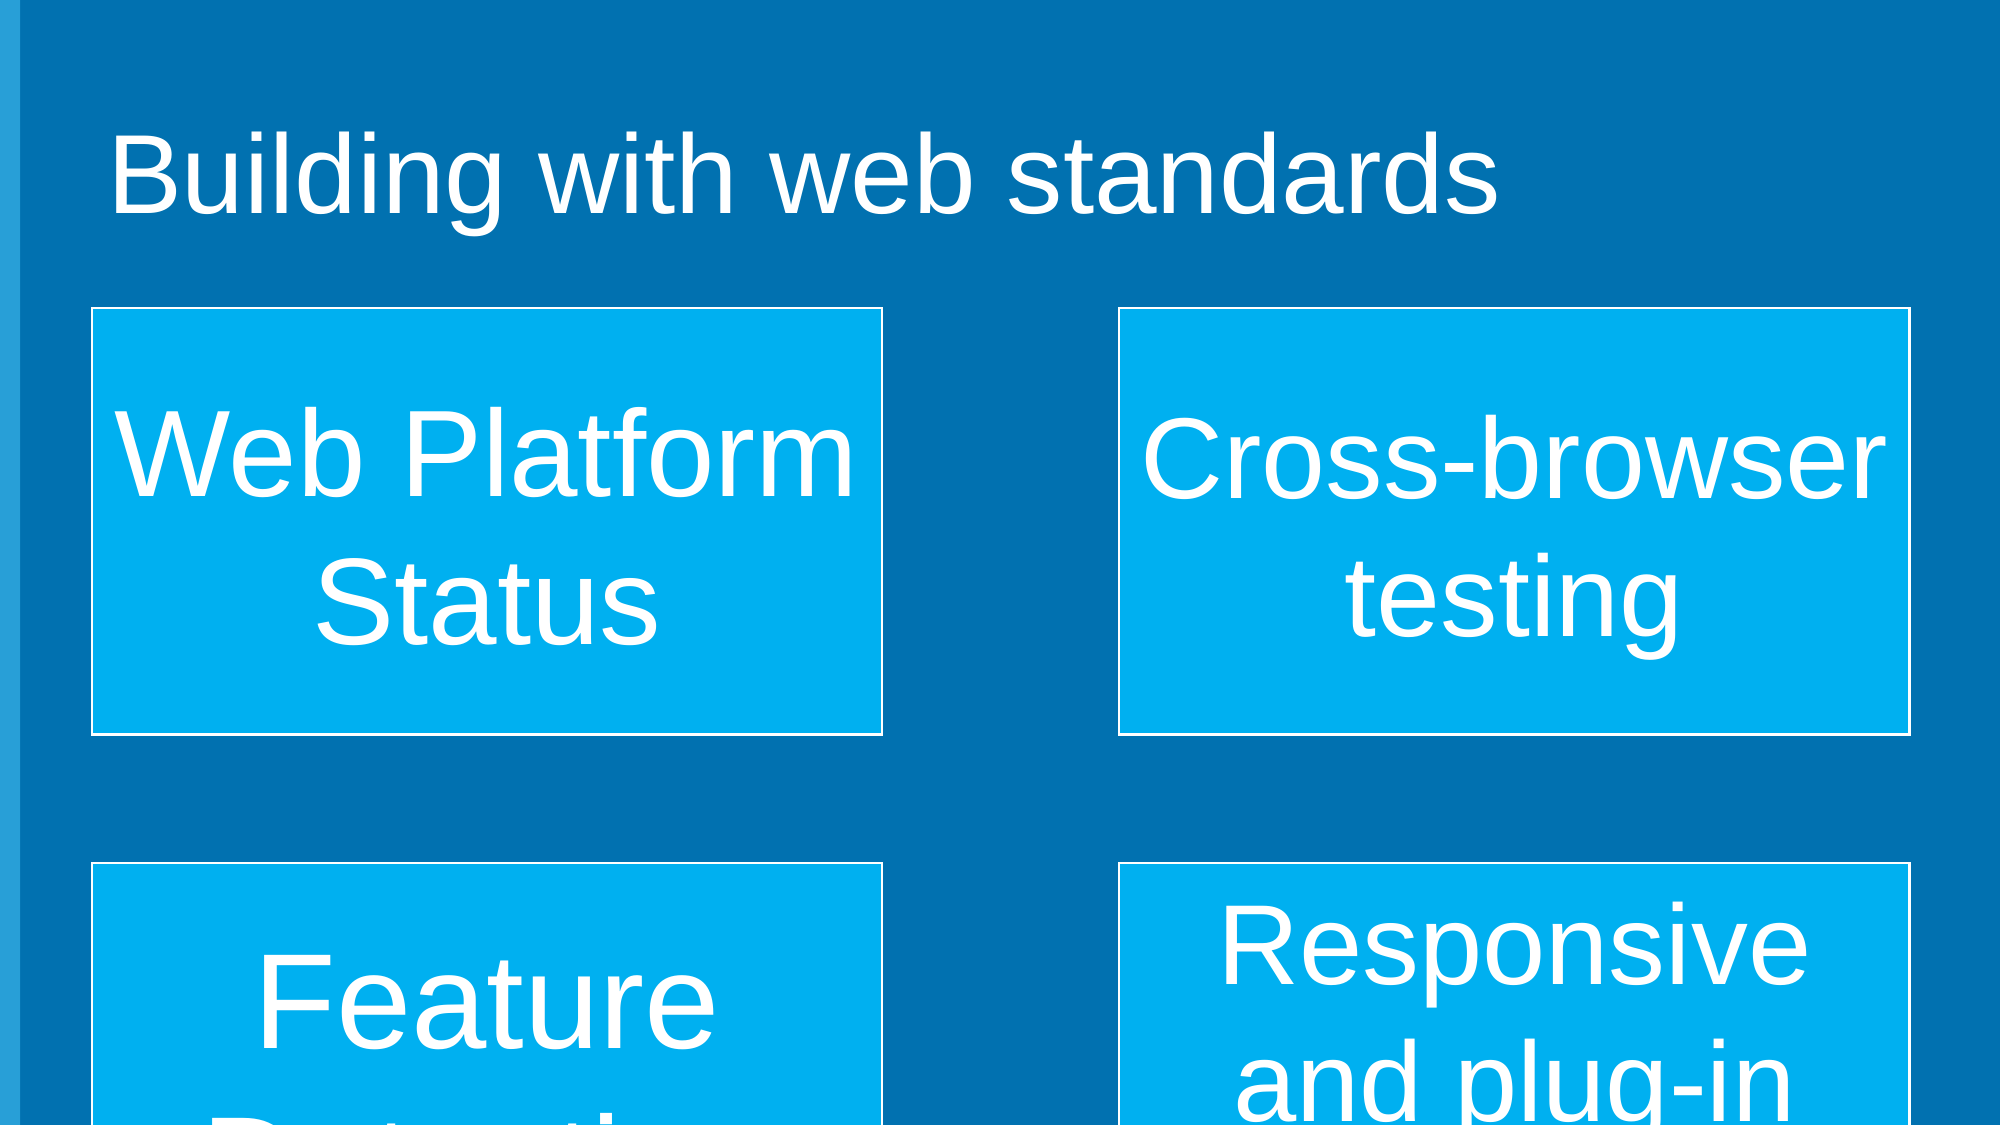

# Building with web standards
Web Platform Status
Cross-browser testing
14